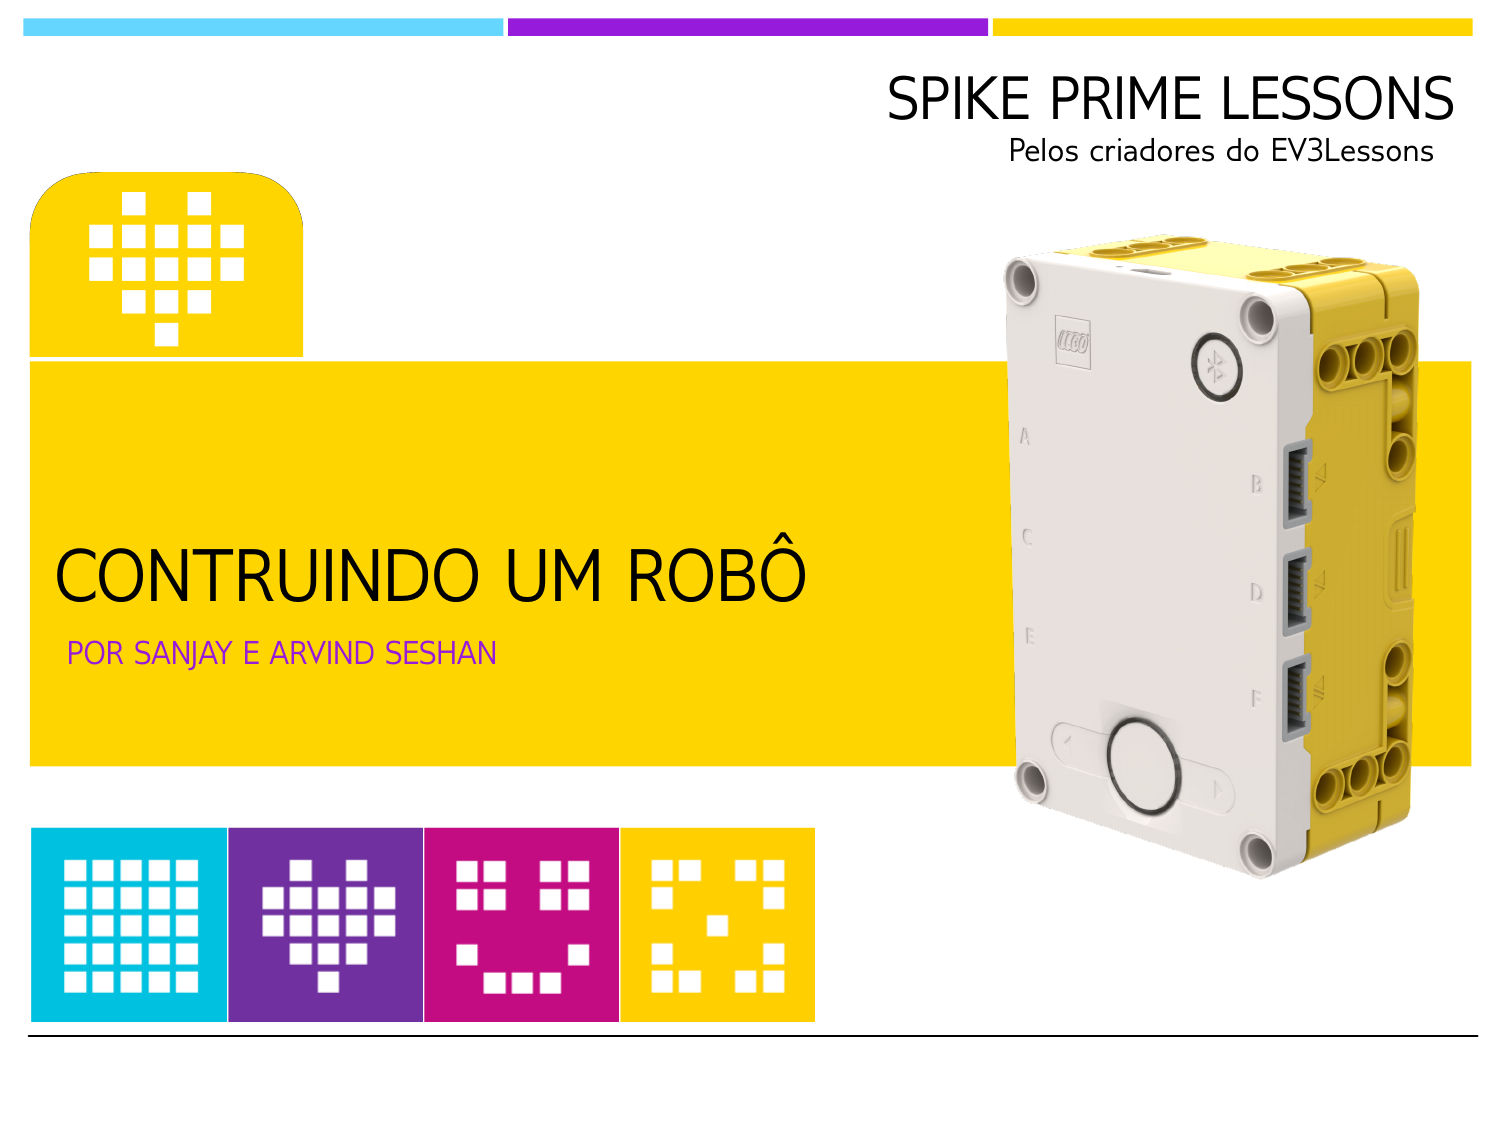

# CONTRUINDO UM ROBÔ
POR SANJAY E ARVIND SESHAN